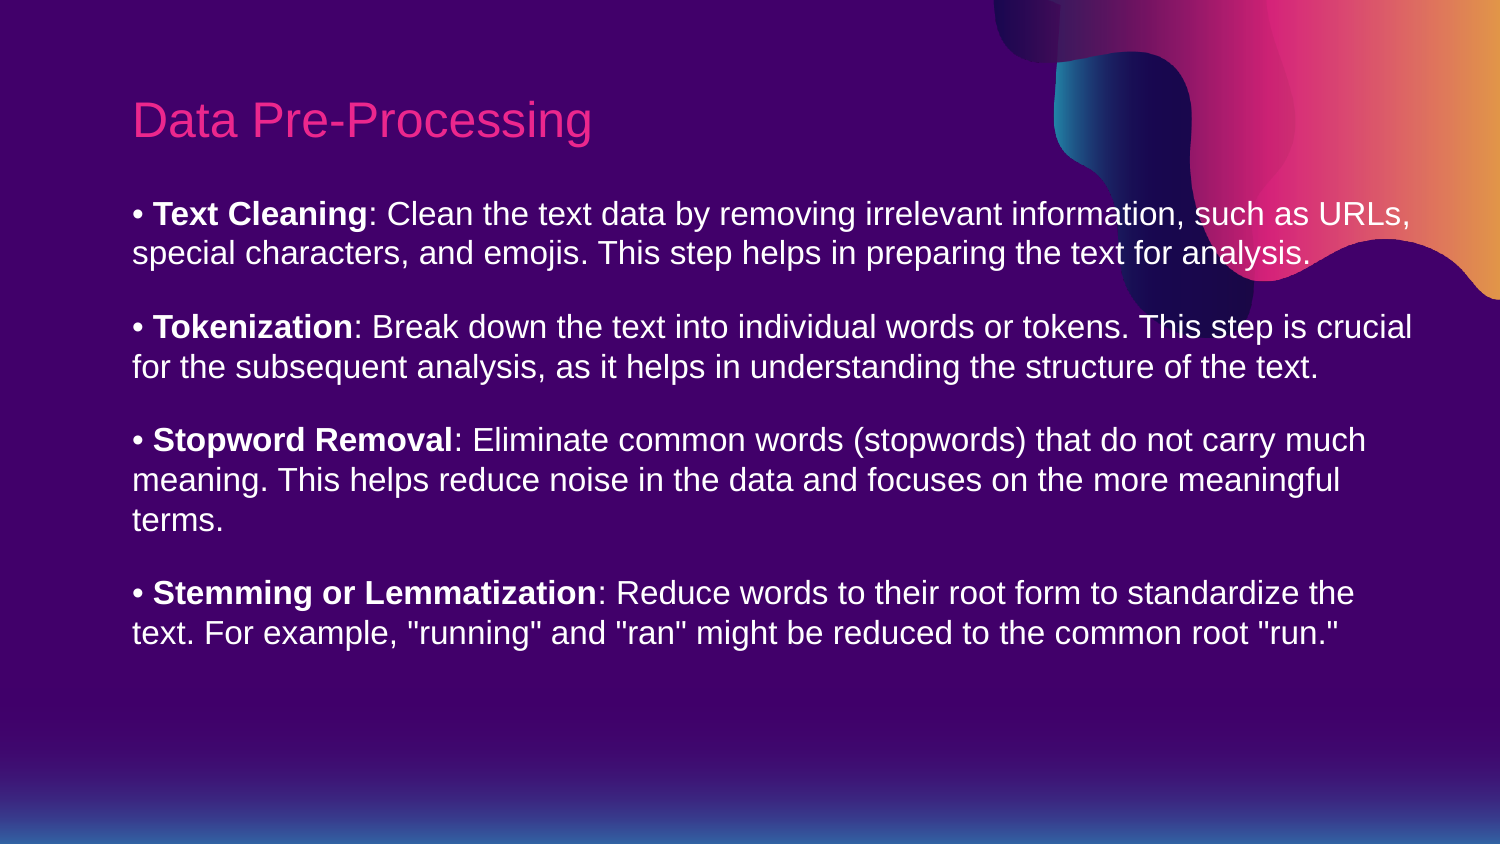

# Data Pre-Processing
• Text Cleaning: Clean the text data by removing irrelevant information, such as URLs, special characters, and emojis. This step helps in preparing the text for analysis.
• Tokenization: Break down the text into individual words or tokens. This step is crucial for the subsequent analysis, as it helps in understanding the structure of the text.
• Stopword Removal: Eliminate common words (stopwords) that do not carry much meaning. This helps reduce noise in the data and focuses on the more meaningful terms.
• Stemming or Lemmatization: Reduce words to their root form to standardize the text. For example, "running" and "ran" might be reduced to the common root "run."